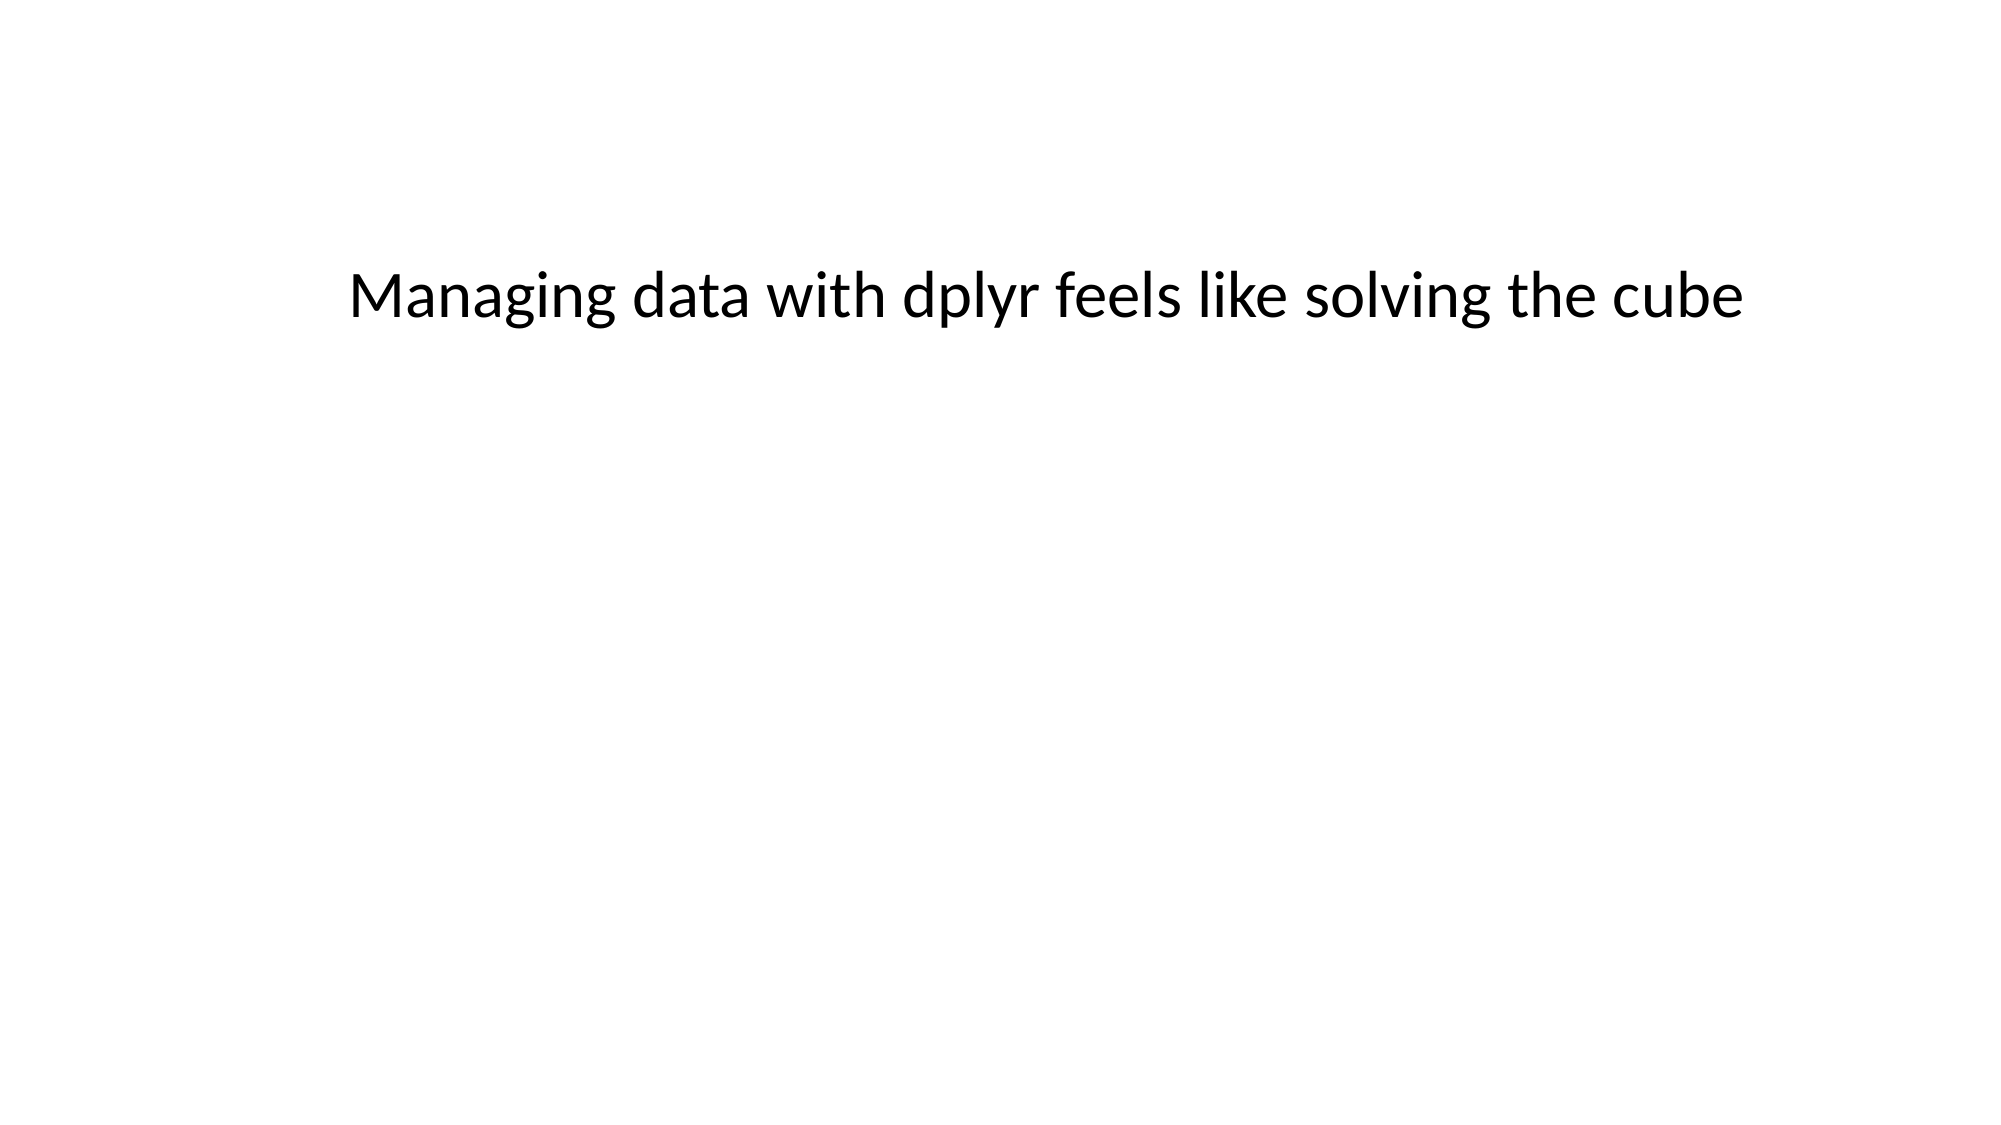

# Managing data with dplyr feels like solving the cube